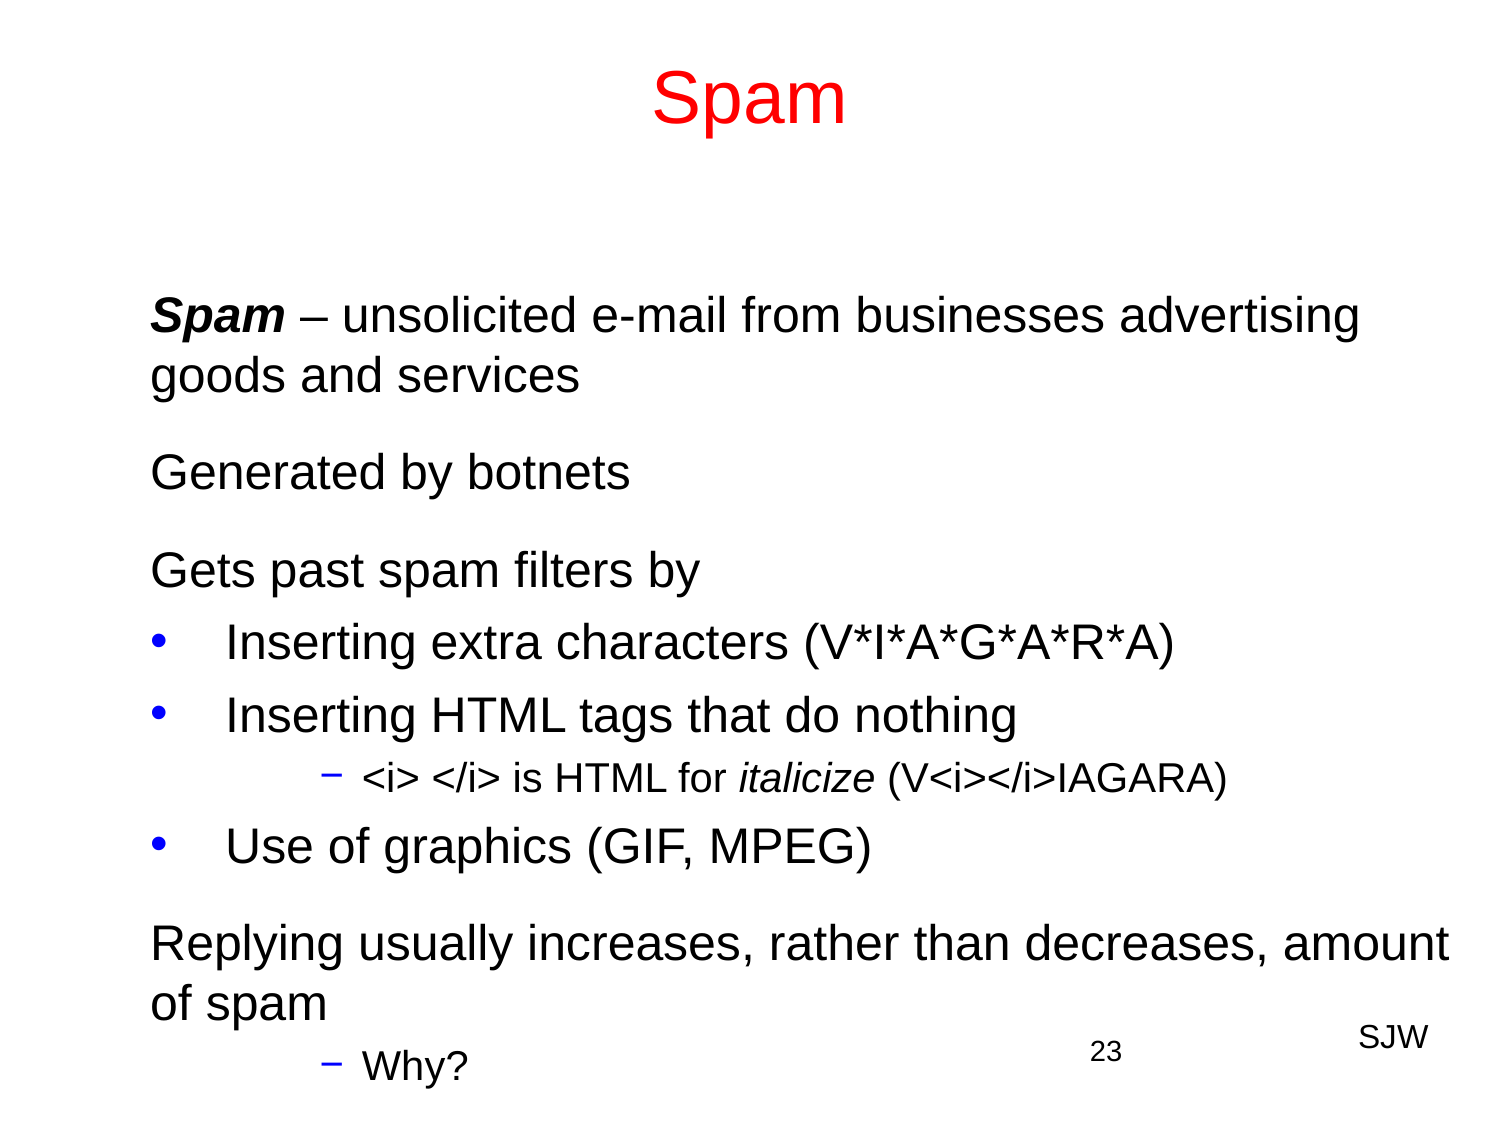

# Spam
Spam – unsolicited e-mail from businesses advertising goods and services
Generated by botnets
Gets past spam filters by
Inserting extra characters (V*I*A*G*A*R*A)
Inserting HTML tags that do nothing
<i> </i> is HTML for italicize (V<i></i>IAGARA)
Use of graphics (GIF, MPEG)
Replying usually increases, rather than decreases, amount of spam
Why?

SJW
23